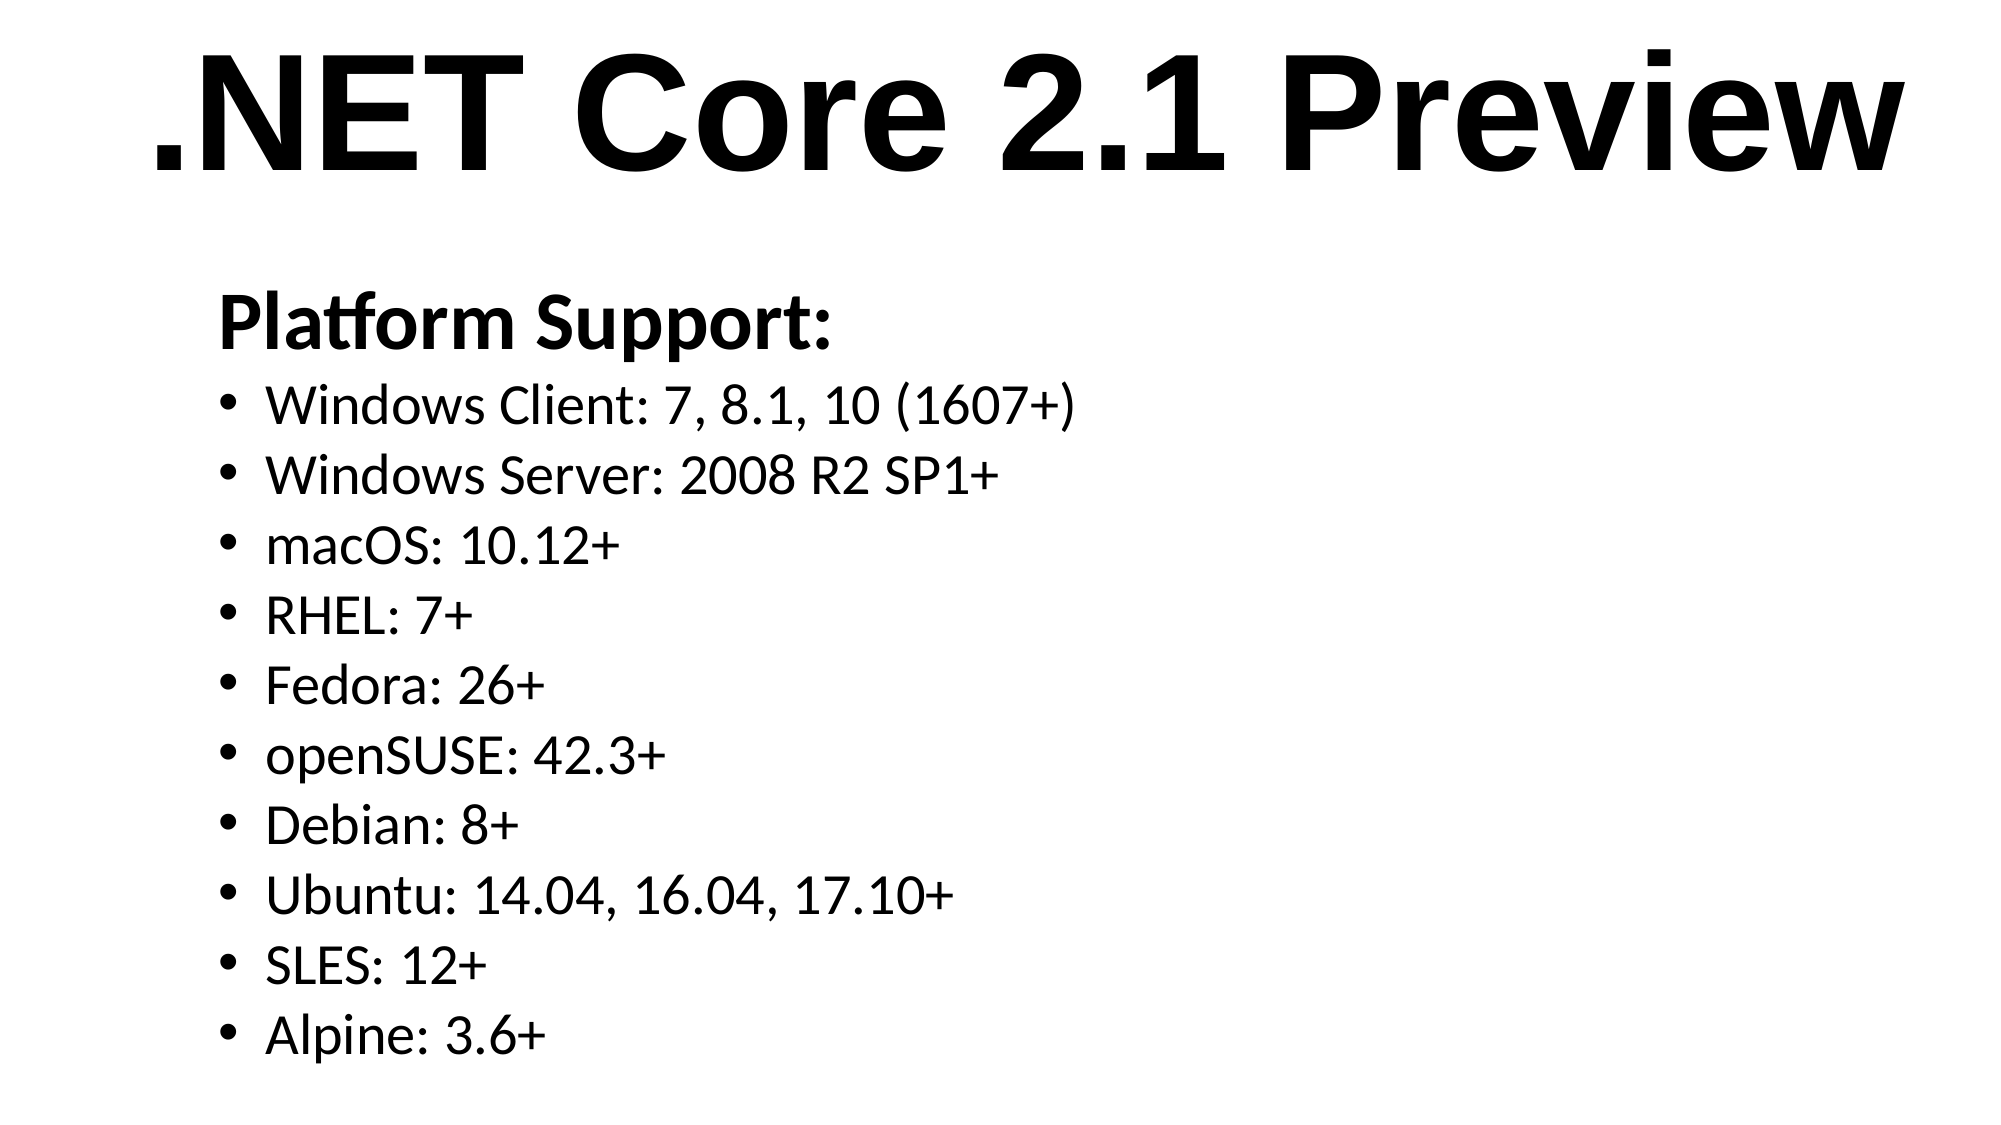

# .NET Core 2.1 Preview
Platform Support:
Windows Client: 7, 8.1, 10 (1607+)
Windows Server: 2008 R2 SP1+
macOS: 10.12+
RHEL: 7+
Fedora: 26+
openSUSE: 42.3+
Debian: 8+
Ubuntu: 14.04, 16.04, 17.10+
SLES: 12+
Alpine: 3.6+